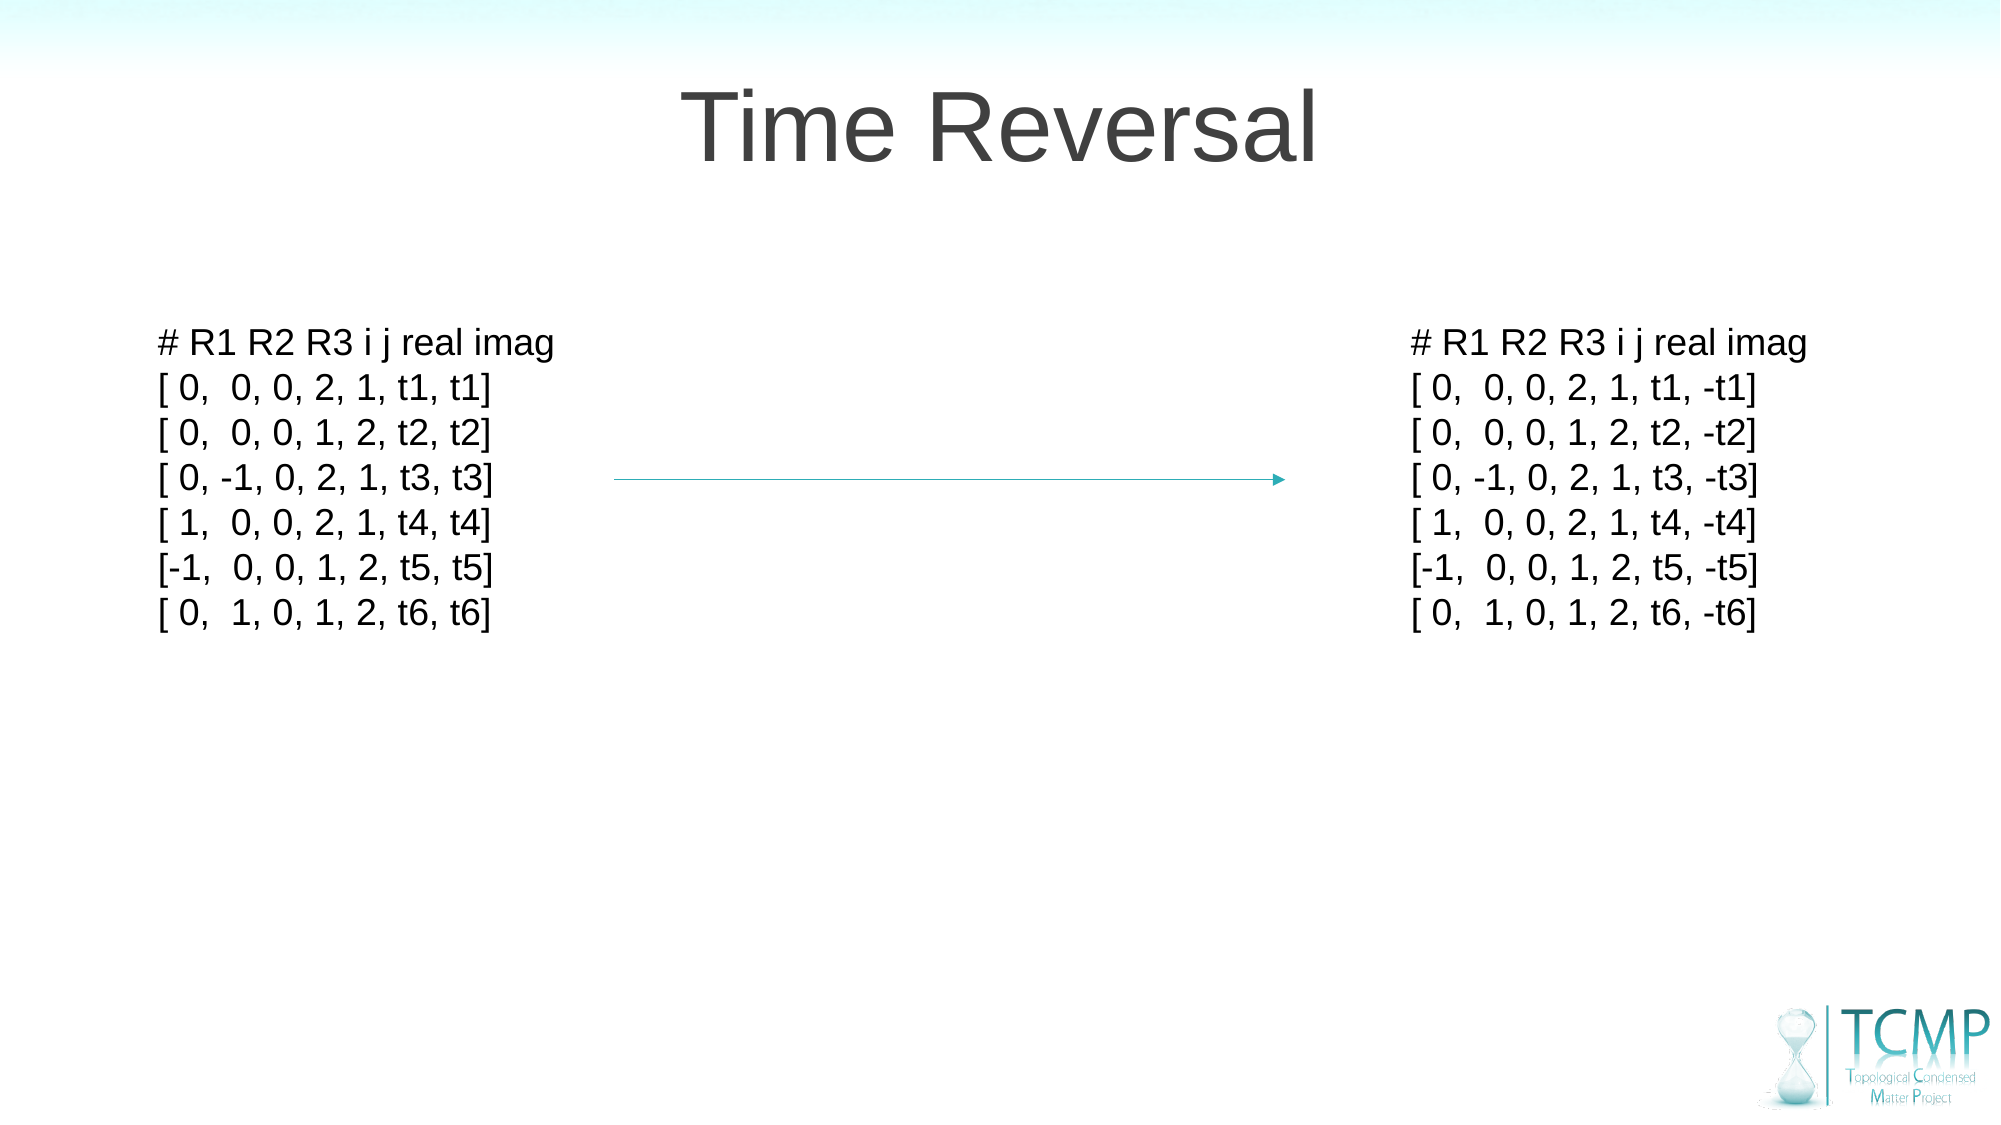

Time Reversal

# R1 R2 R3 i j real imag
[ 0,  0, 0, 2, 1, t1, -t1]
[ 0,  0, 0, 1, 2, t2, -t2]
[ 0, -1, 0, 2, 1, t3, -t3]
[ 1,  0, 0, 2, 1, t4, -t4]
[-1,  0, 0, 1, 2, t5, -t5]
[ 0,  1, 0, 1, 2, t6, -t6]
# R1 R2 R3 i j real imag
[ 0,  0, 0, 2, 1, t1, t1]
[ 0,  0, 0, 1, 2, t2, t2]
[ 0, -1, 0, 2, 1, t3, t3]
[ 1,  0, 0, 2, 1, t4, t4]
[-1,  0, 0, 1, 2, t5, t5]
[ 0,  1, 0, 1, 2, t6, t6]